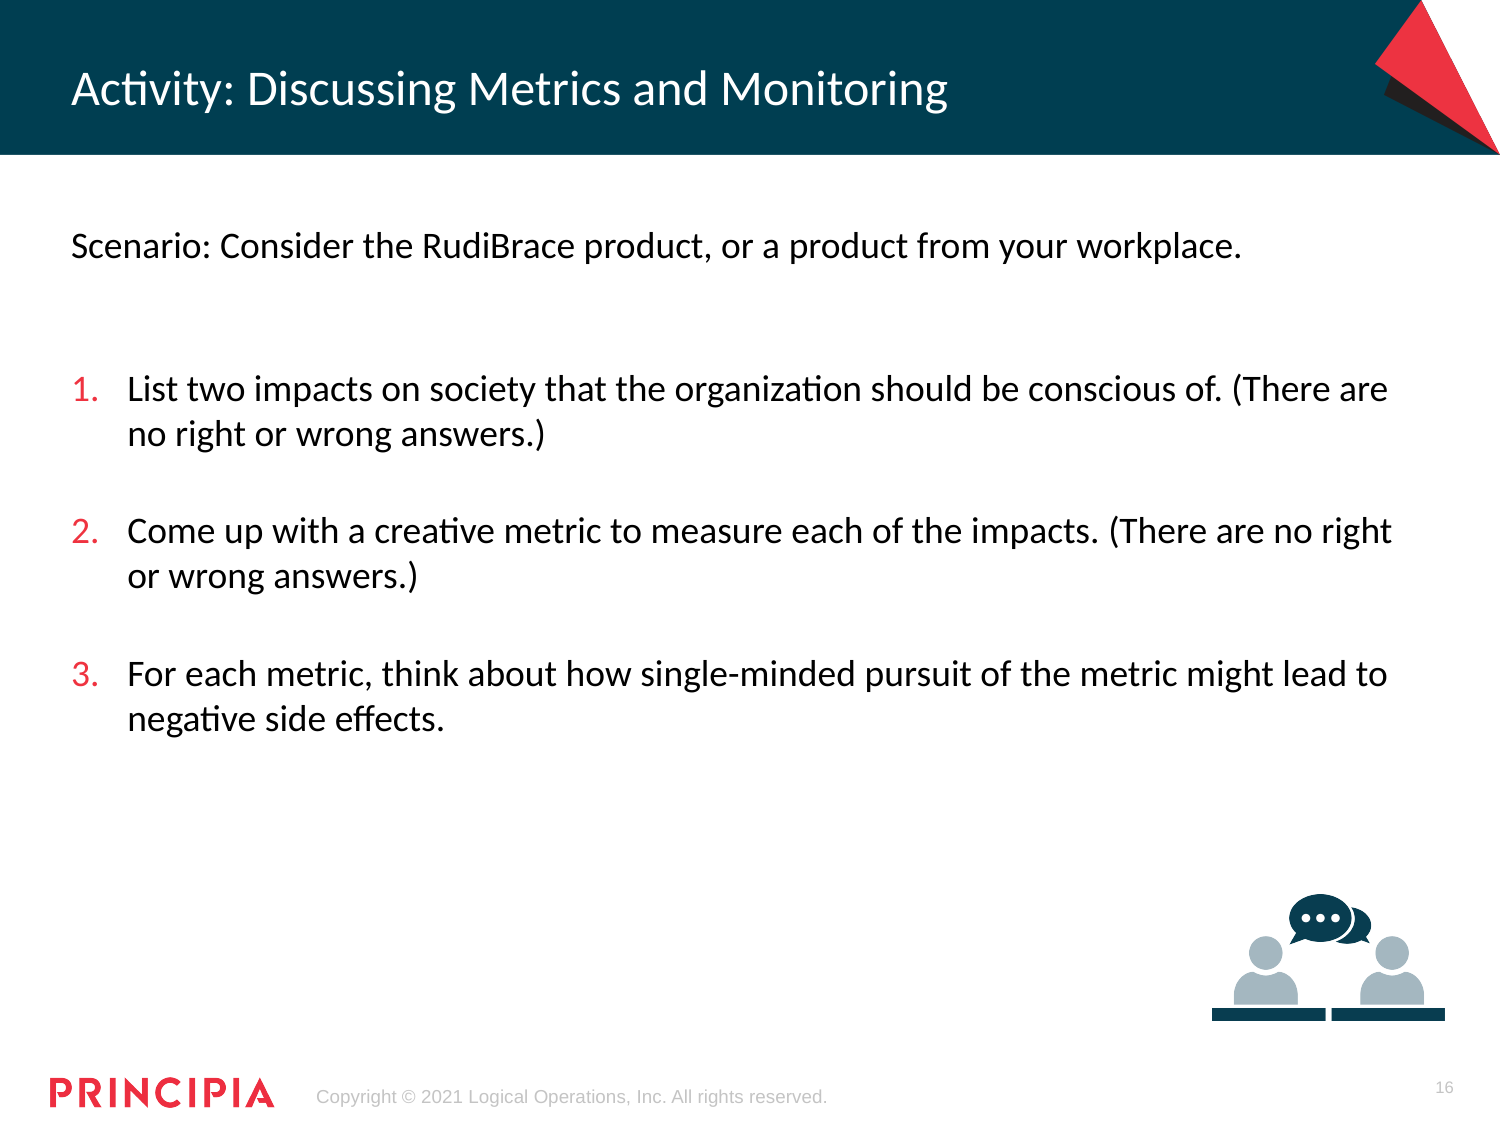

# Activity: Discussing Metrics and Monitoring
Scenario: Consider the RudiBrace product, or a product from your workplace.
List two impacts on society that the organization should be conscious of. (There are no right or wrong answers.)
Come up with a creative metric to measure each of the impacts. (There are no right or wrong answers.)
For each metric, think about how single-minded pursuit of the metric might lead to negative side effects.
16